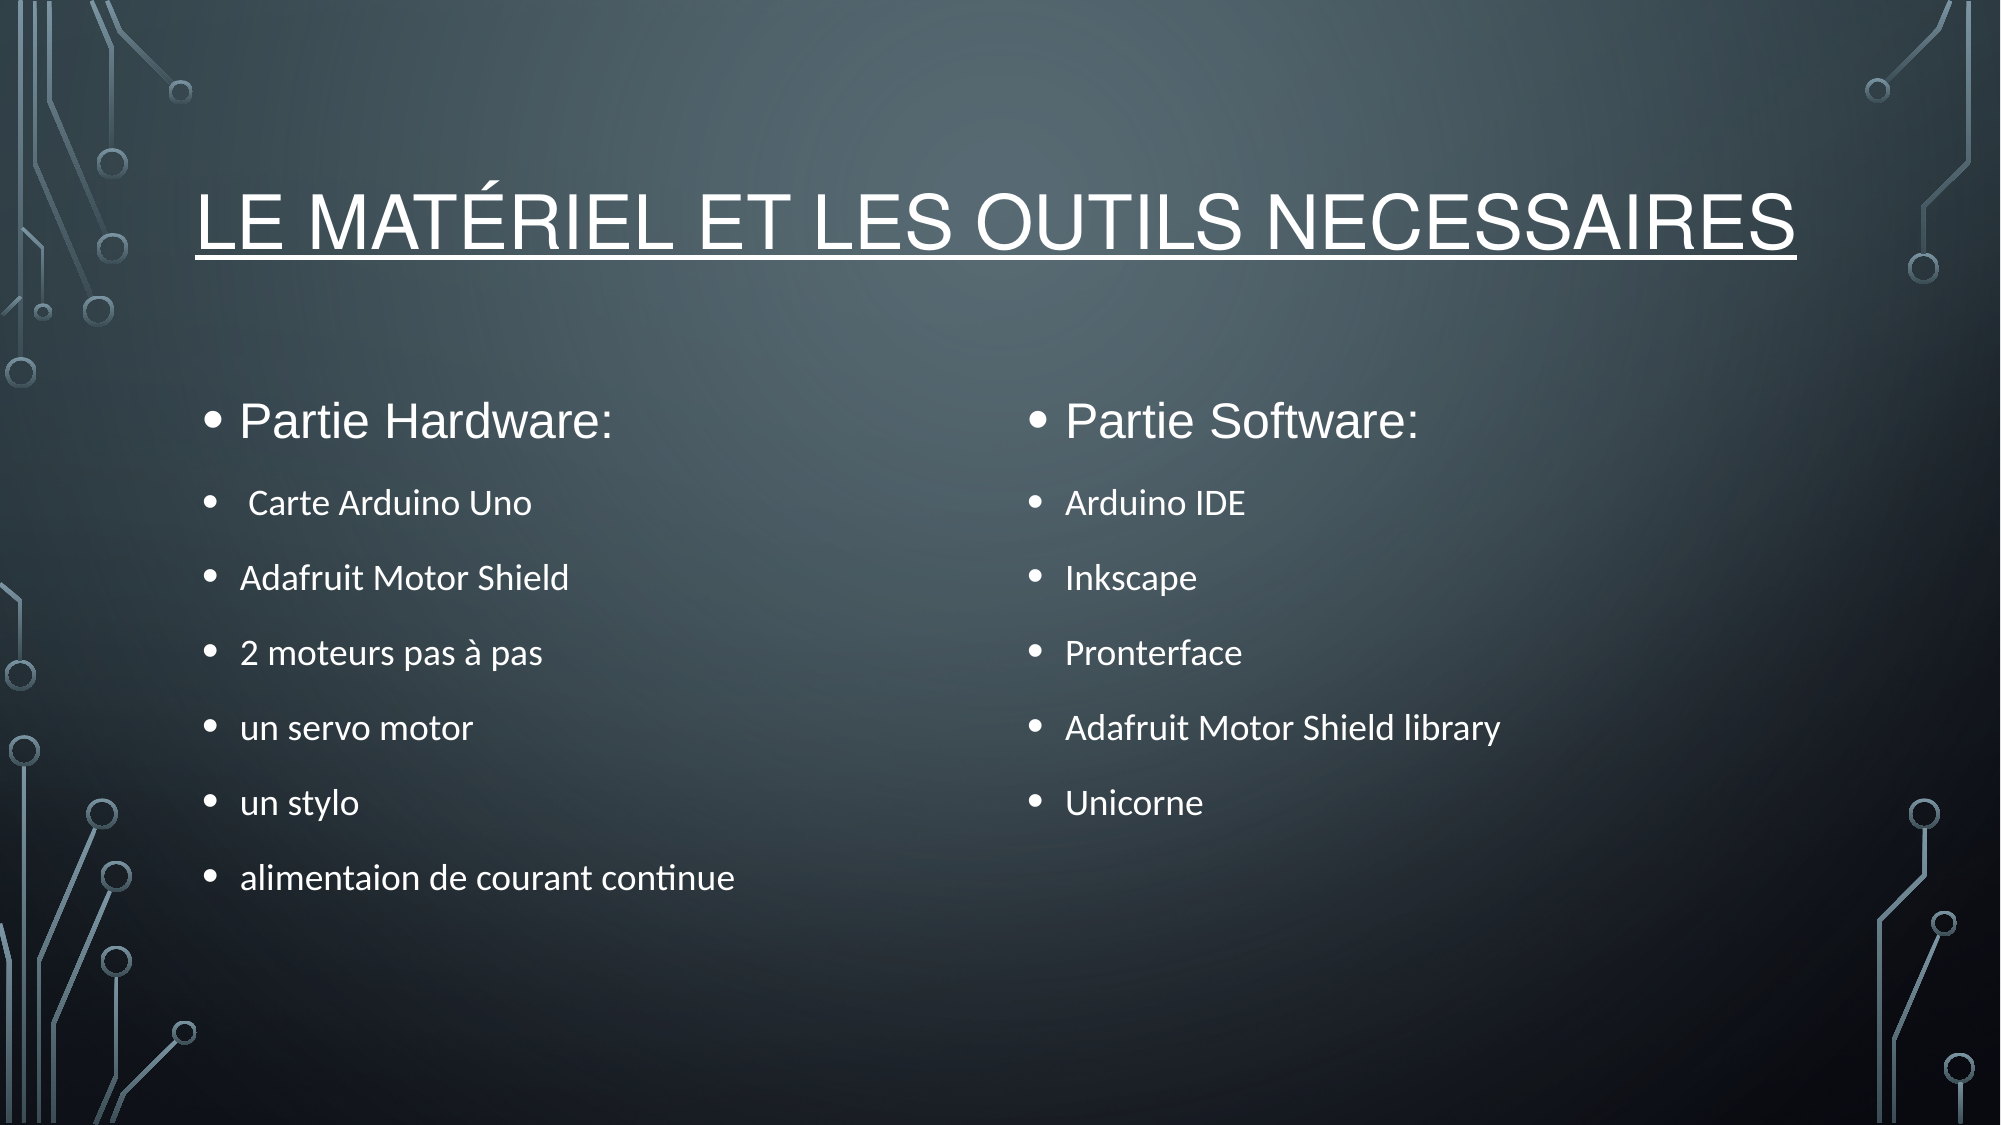

# Le matériel et les outils necessaires
Partie Hardware:
 Carte Arduino Uno
Adafruit Motor Shield
2 moteurs pas à pas
un servo motor
un stylo
alimentaion de courant continue
Partie Software:
Arduino IDE
Inkscape
Pronterface
Adafruit Motor Shield library
Unicorne